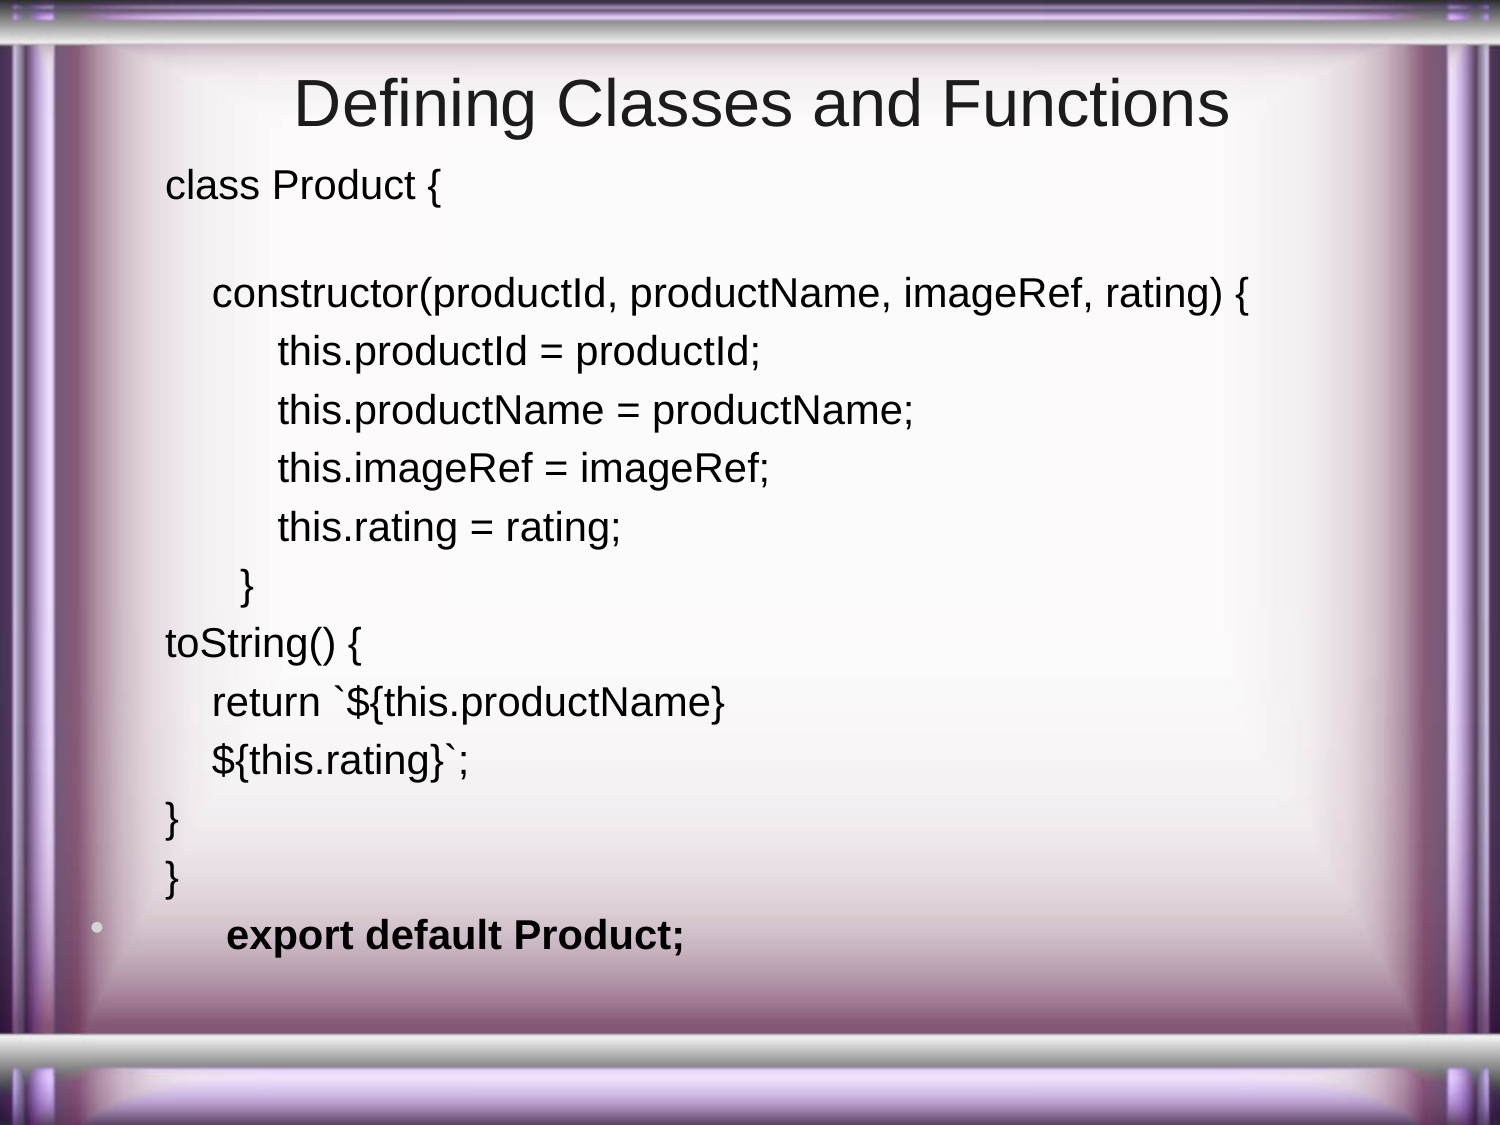

# Defining Classes and Functions
class Product {
constructor(productId, productName, imageRef, rating) {
  	this.productId = productId;
	this.productName = productName;
	this.imageRef = imageRef;
	this.rating = rating;
}
toString() {
	return `${this.productName}
	${this.rating}`;
}
}
    export default Product;